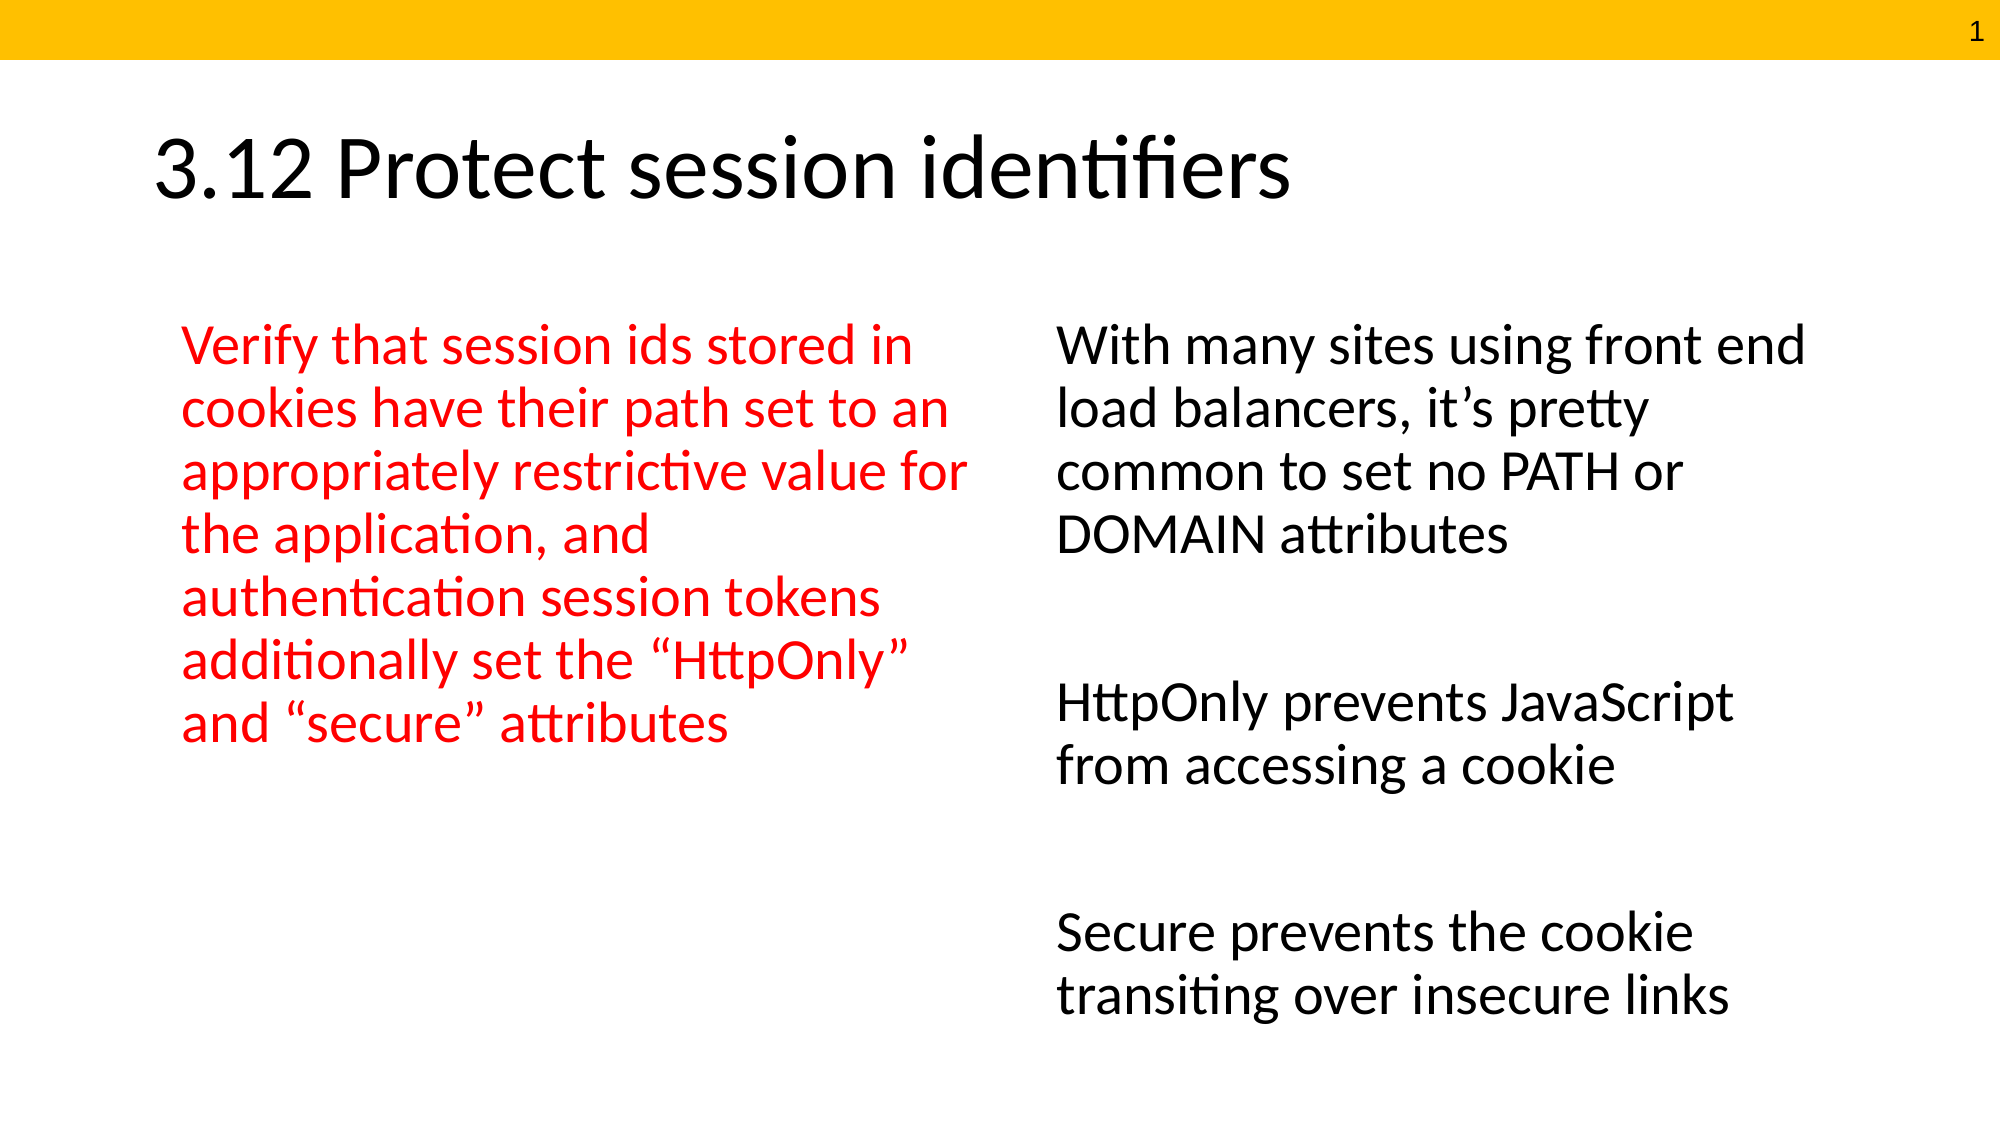

# 3.12 Protect session identifiers
Verify that session ids stored in cookies have their path set to an appropriately restrictive value for the application, and authentication session tokens additionally set the “HttpOnly” and “secure” attributes
With many sites using front end load balancers, it’s pretty common to set no PATH or DOMAIN attributes

HttpOnly prevents JavaScript from accessing a cookie

Secure prevents the cookie transiting over insecure links